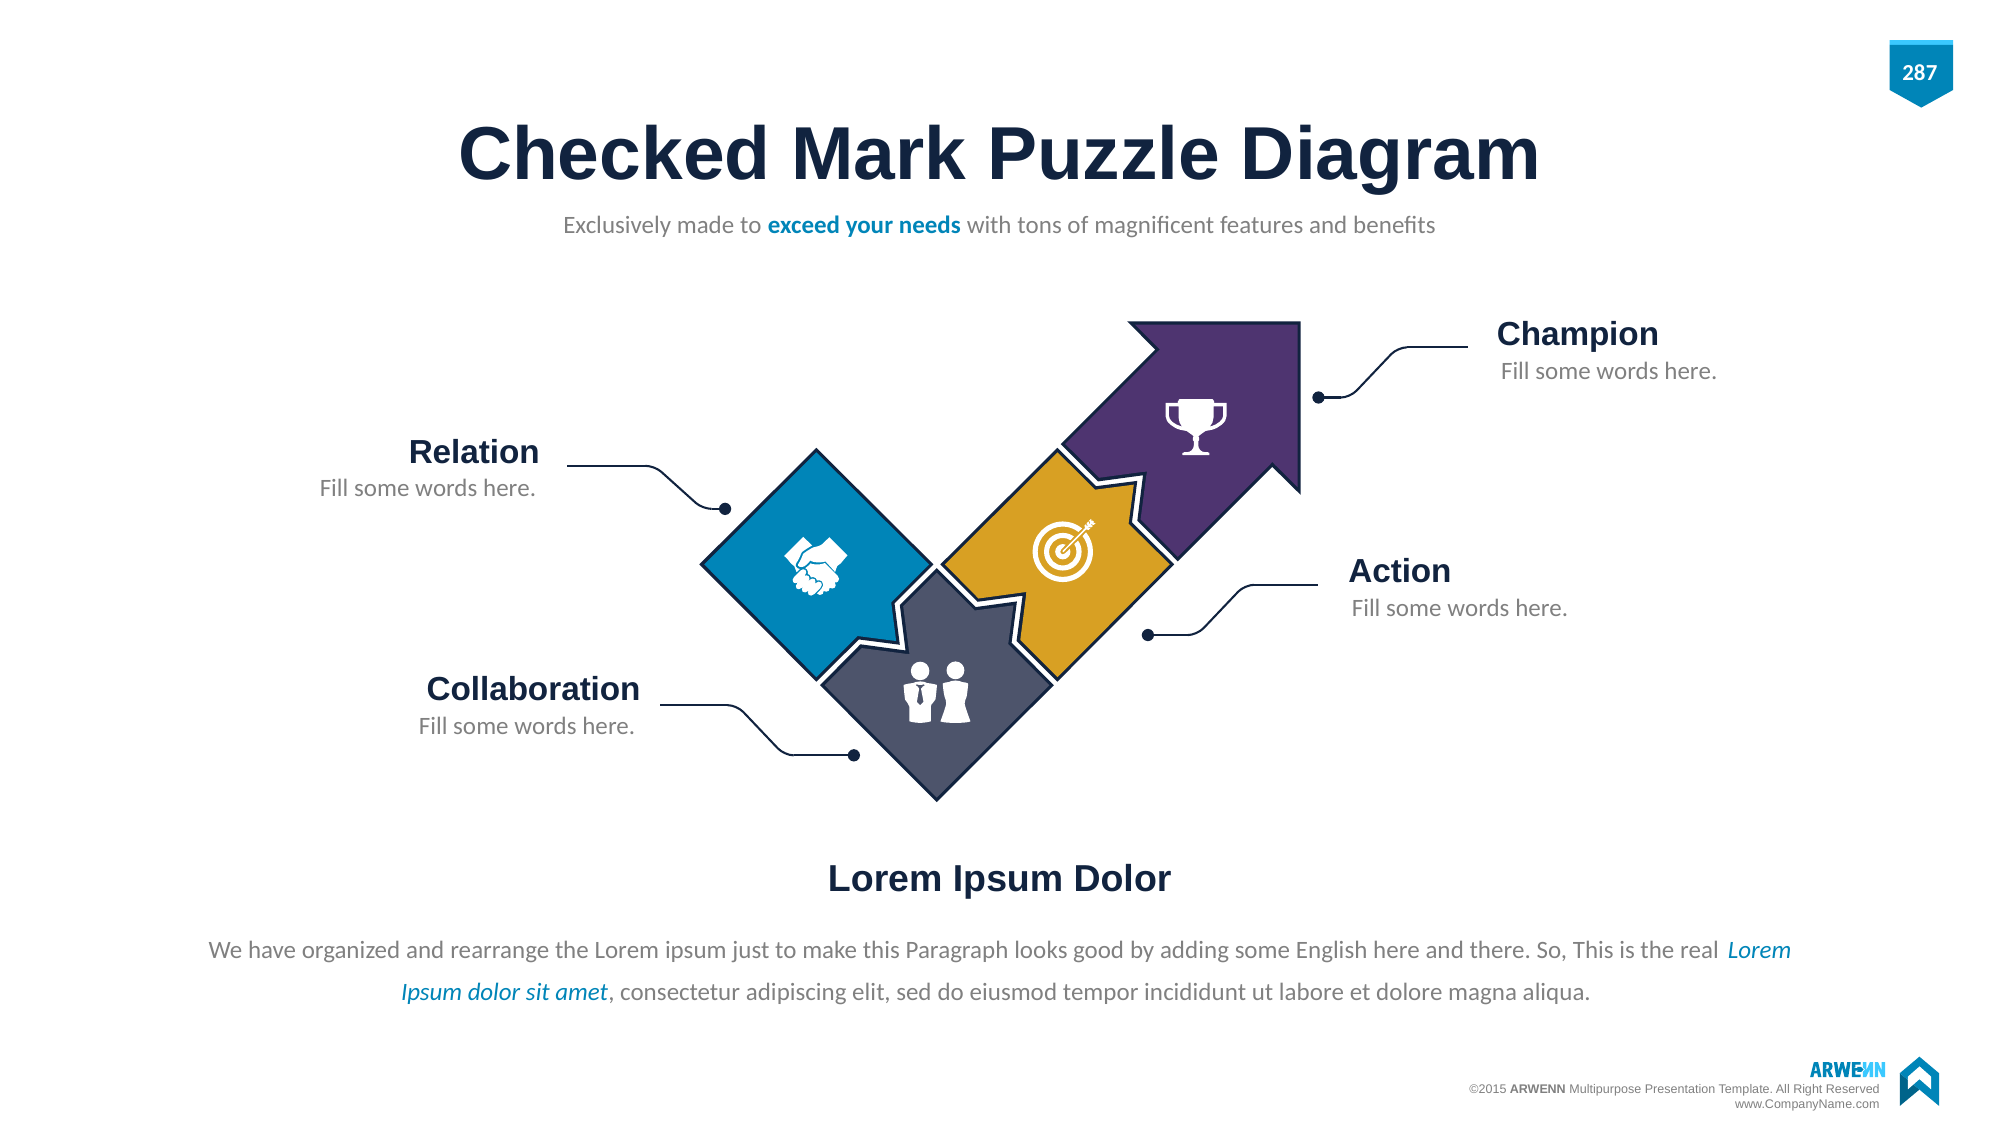

# Checked Mark Puzzle Diagram
Exclusively made to exceed your needs with tons of magnificent features and benefits
Champion
Fill some words here.

Relation
Fill some words here.

Action
Fill some words here.

Collaboration
Fill some words here.

Lorem Ipsum Dolor
We have organized and rearrange the Lorem ipsum just to make this Paragraph looks good by adding some English here and there. So, This is the real Lorem Ipsum dolor sit amet, consectetur adipiscing elit, sed do eiusmod tempor incididunt ut labore et dolore magna aliqua.